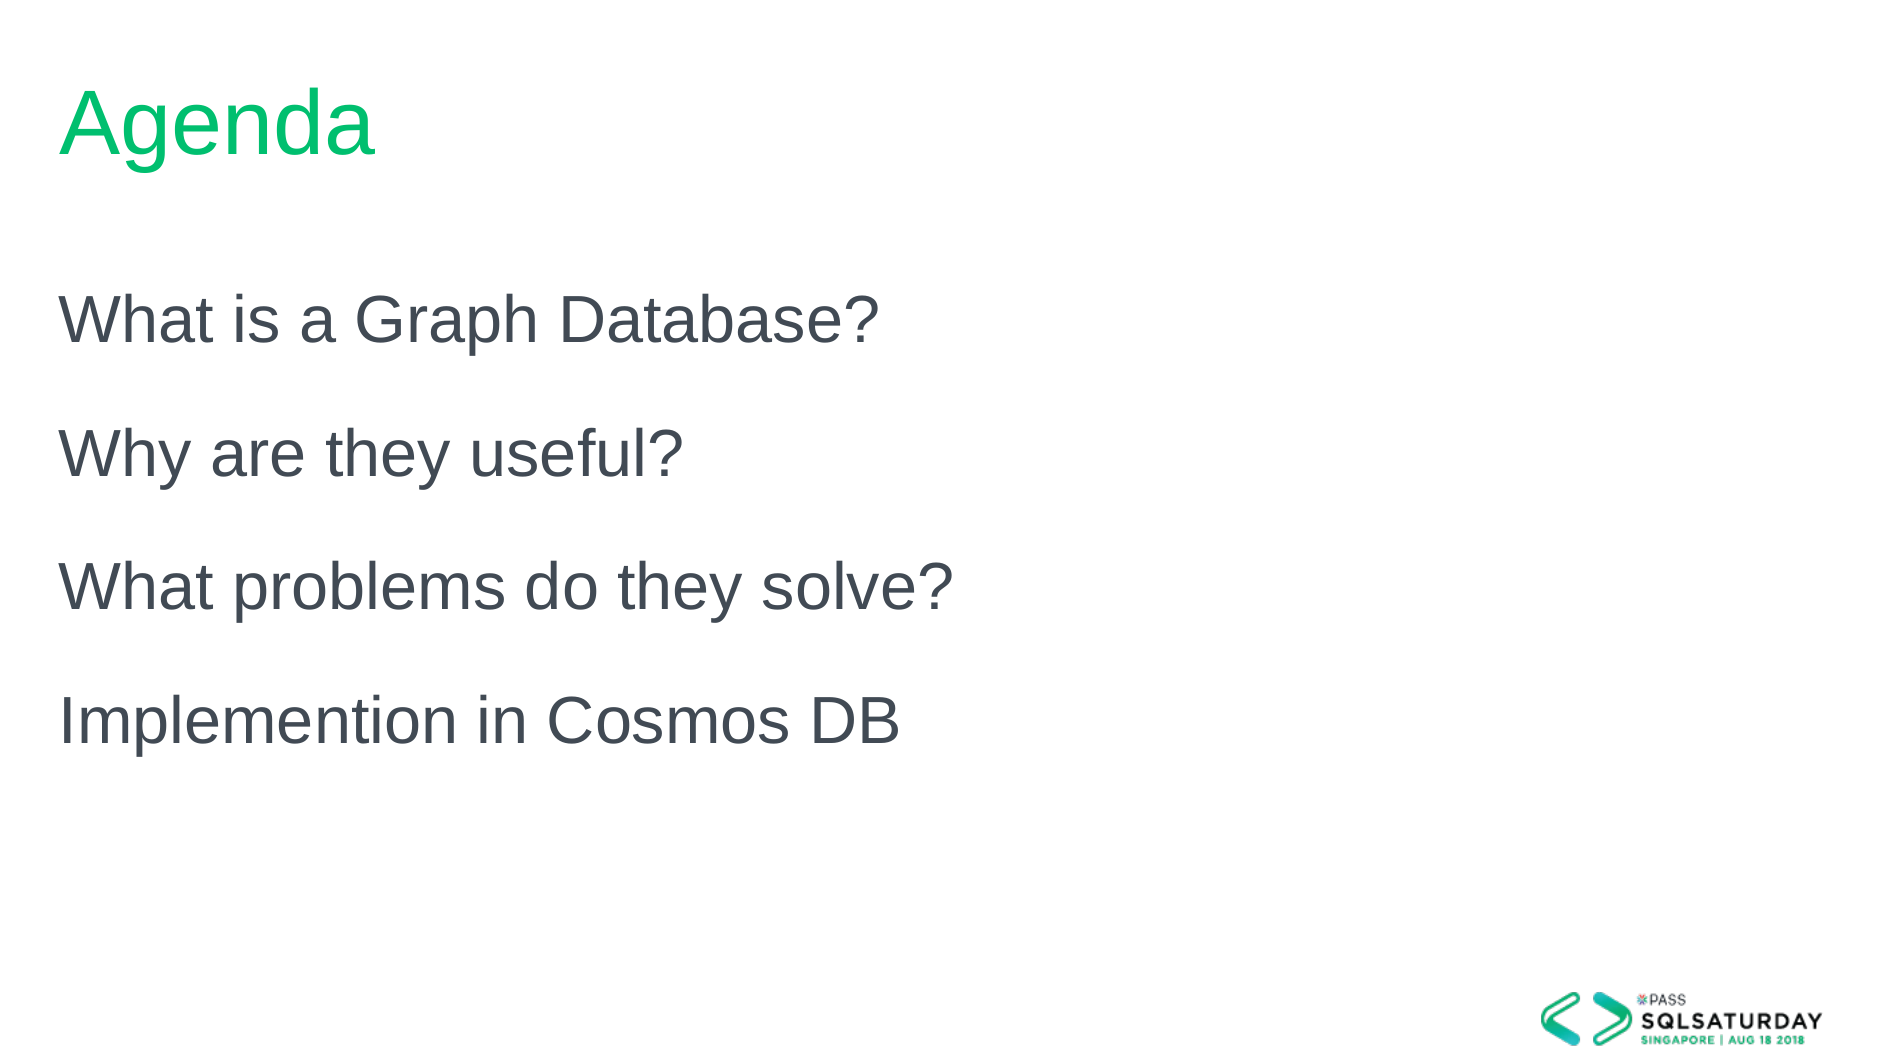

# Agenda
What is a Graph Database?
Why are they useful?
What problems do they solve?
Implemention in Cosmos DB